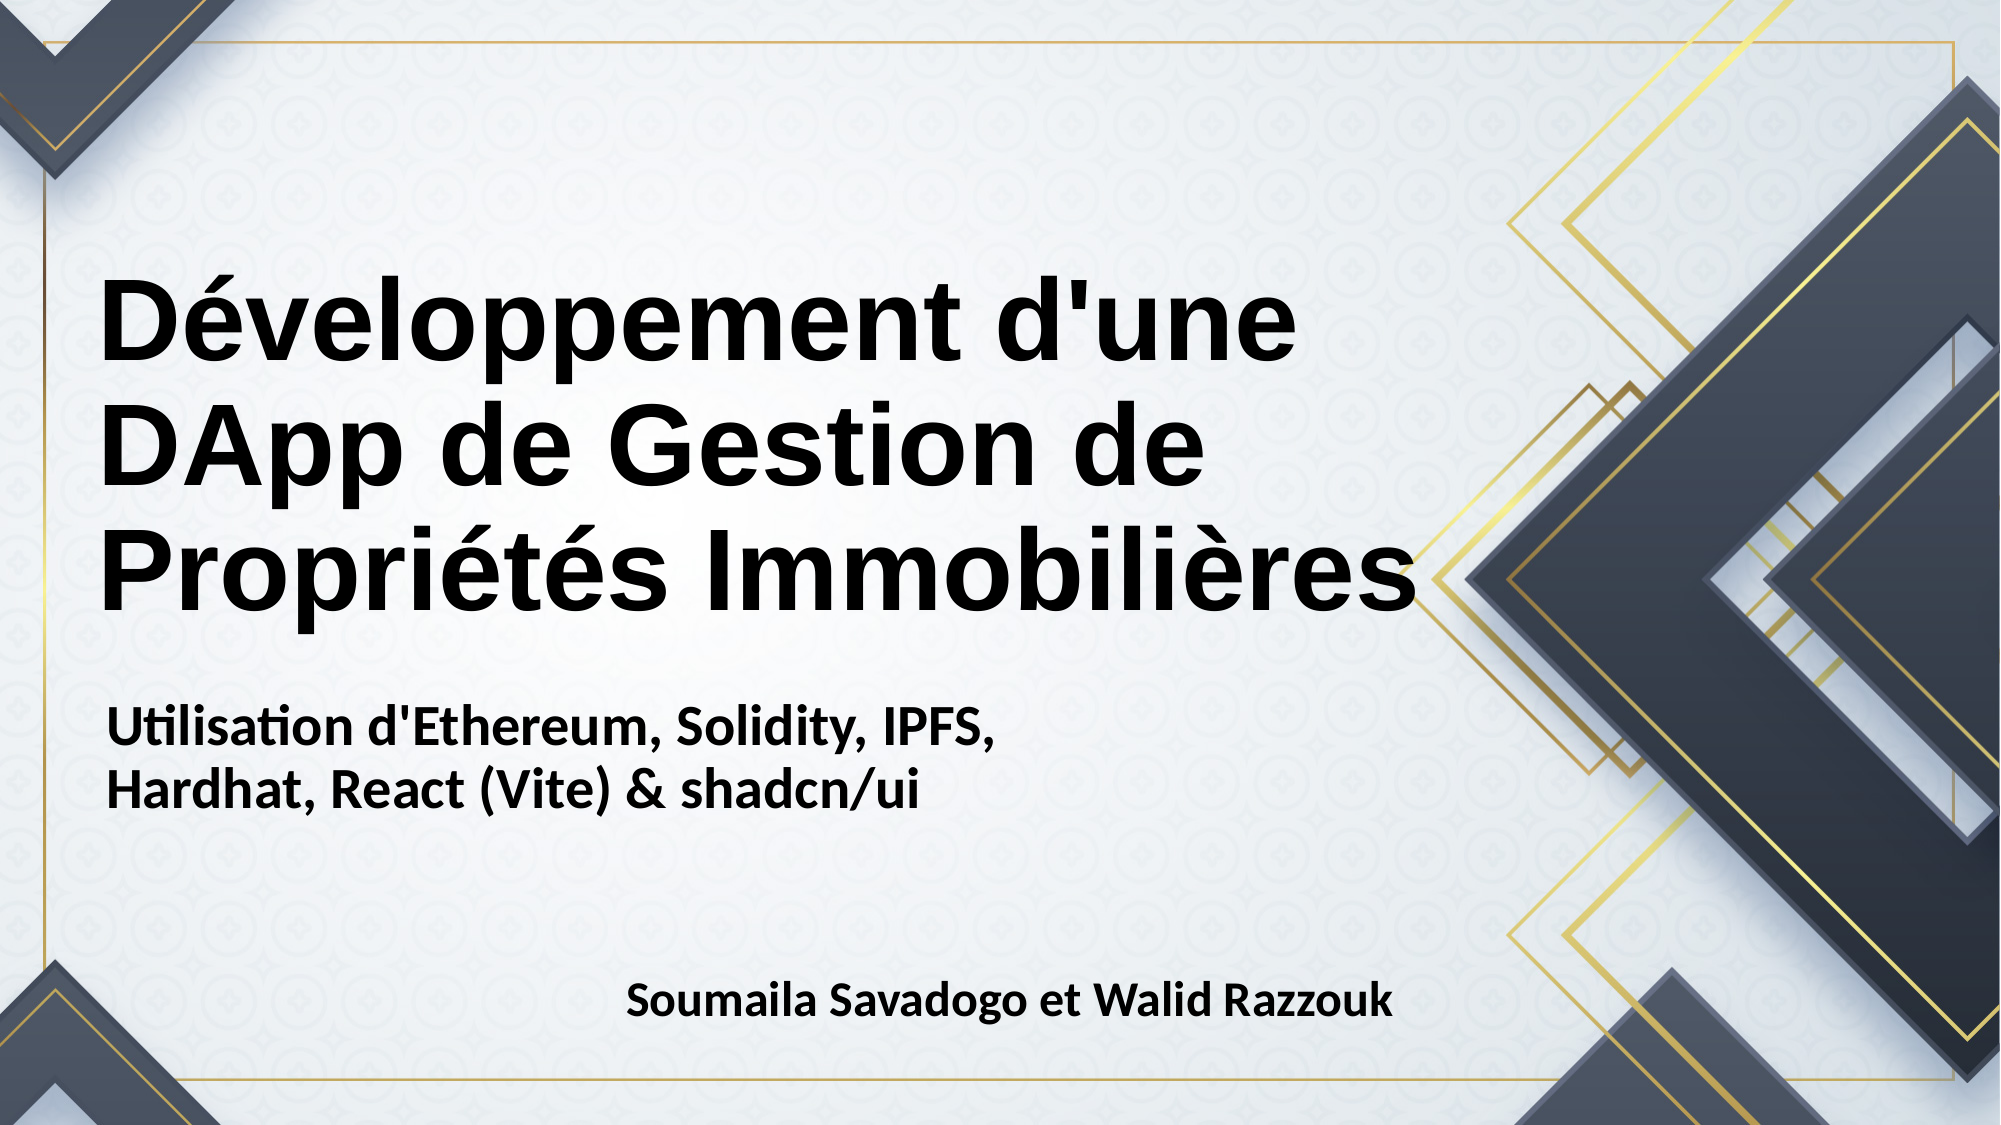

# Développement d'une DApp de Gestion de Propriétés Immobilières
Utilisation d'Ethereum, Solidity, IPFS, Hardhat, React (Vite) & shadcn/ui
Soumaila Savadogo et Walid Razzouk